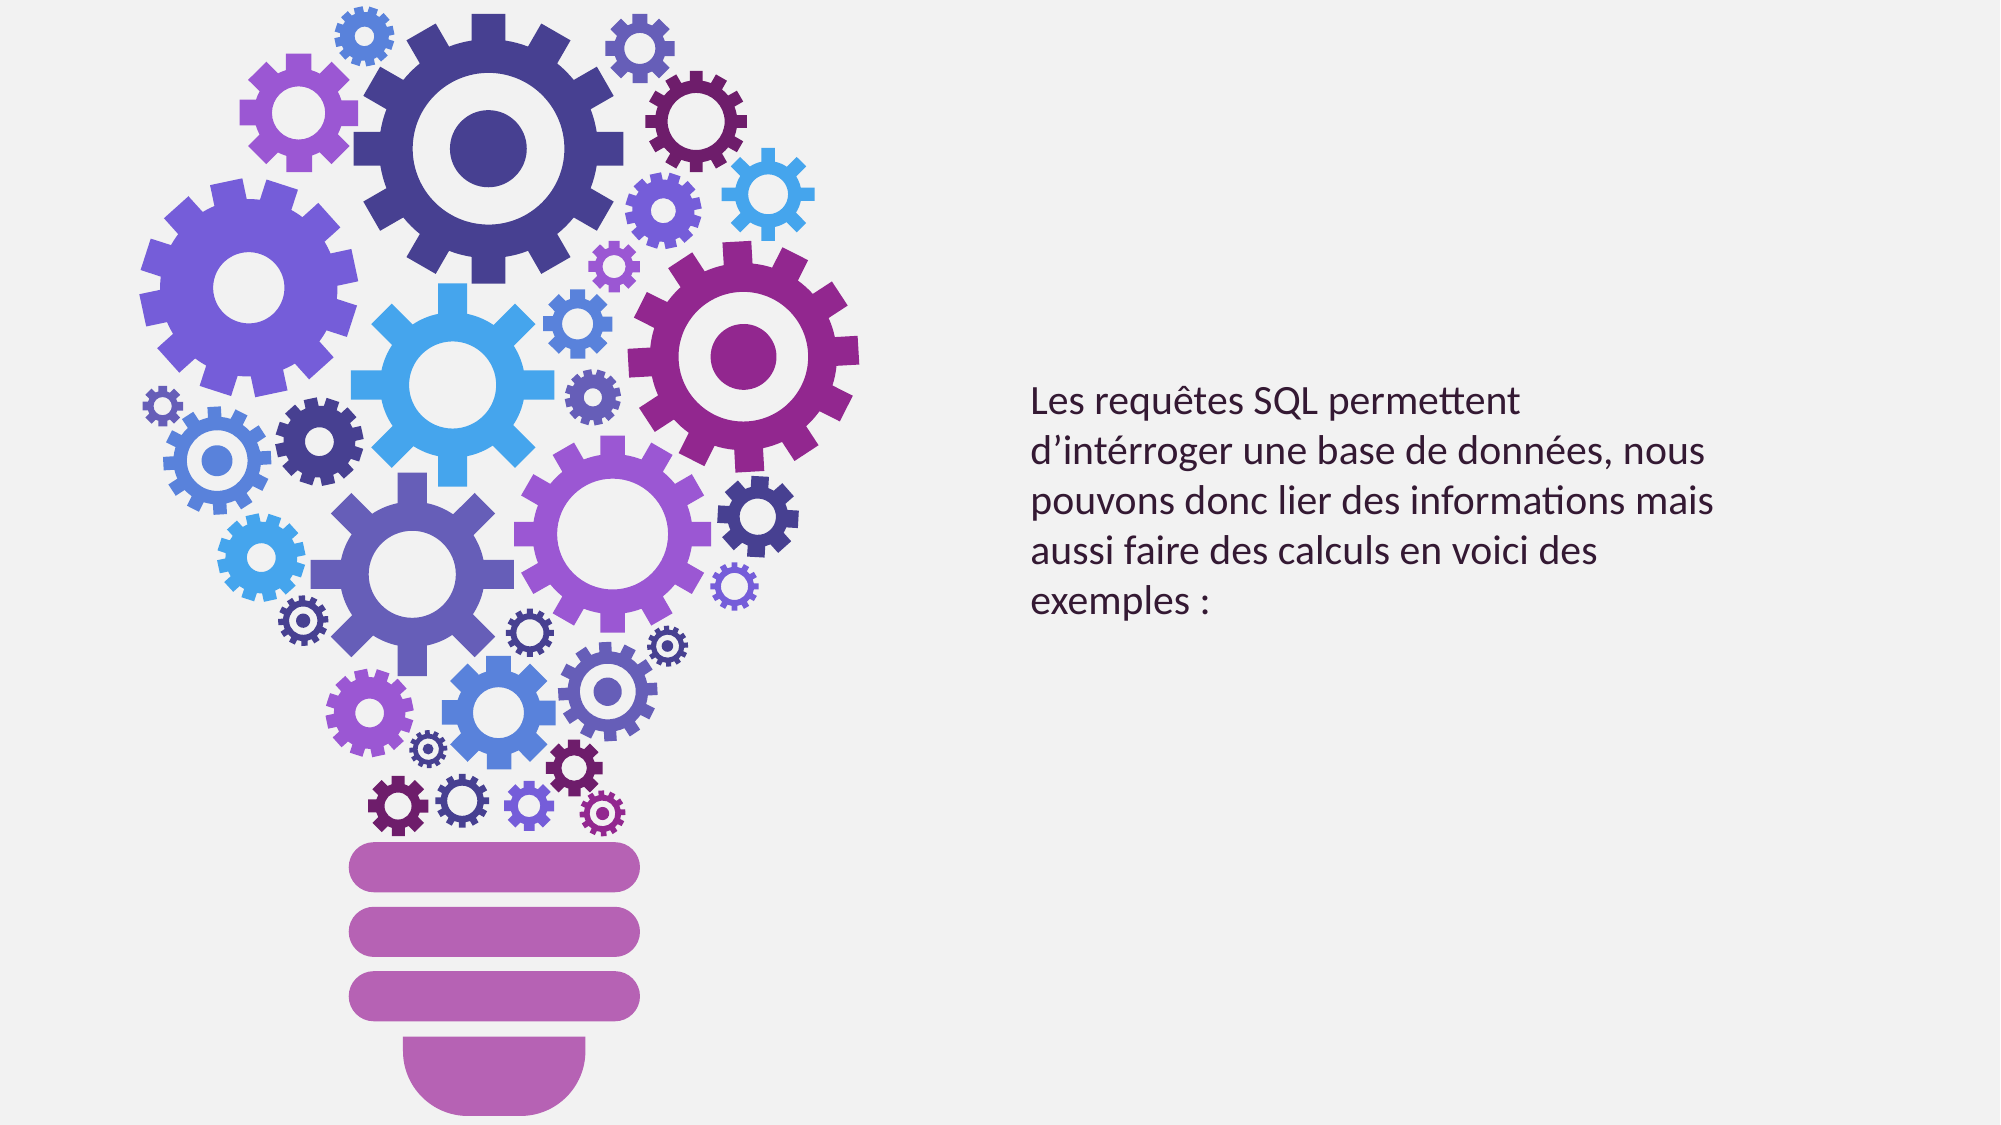

Les requêtes SQL permettent d’intérroger une base de données, nous pouvons donc lier des informations mais aussi faire des calculs en voici des exemples :